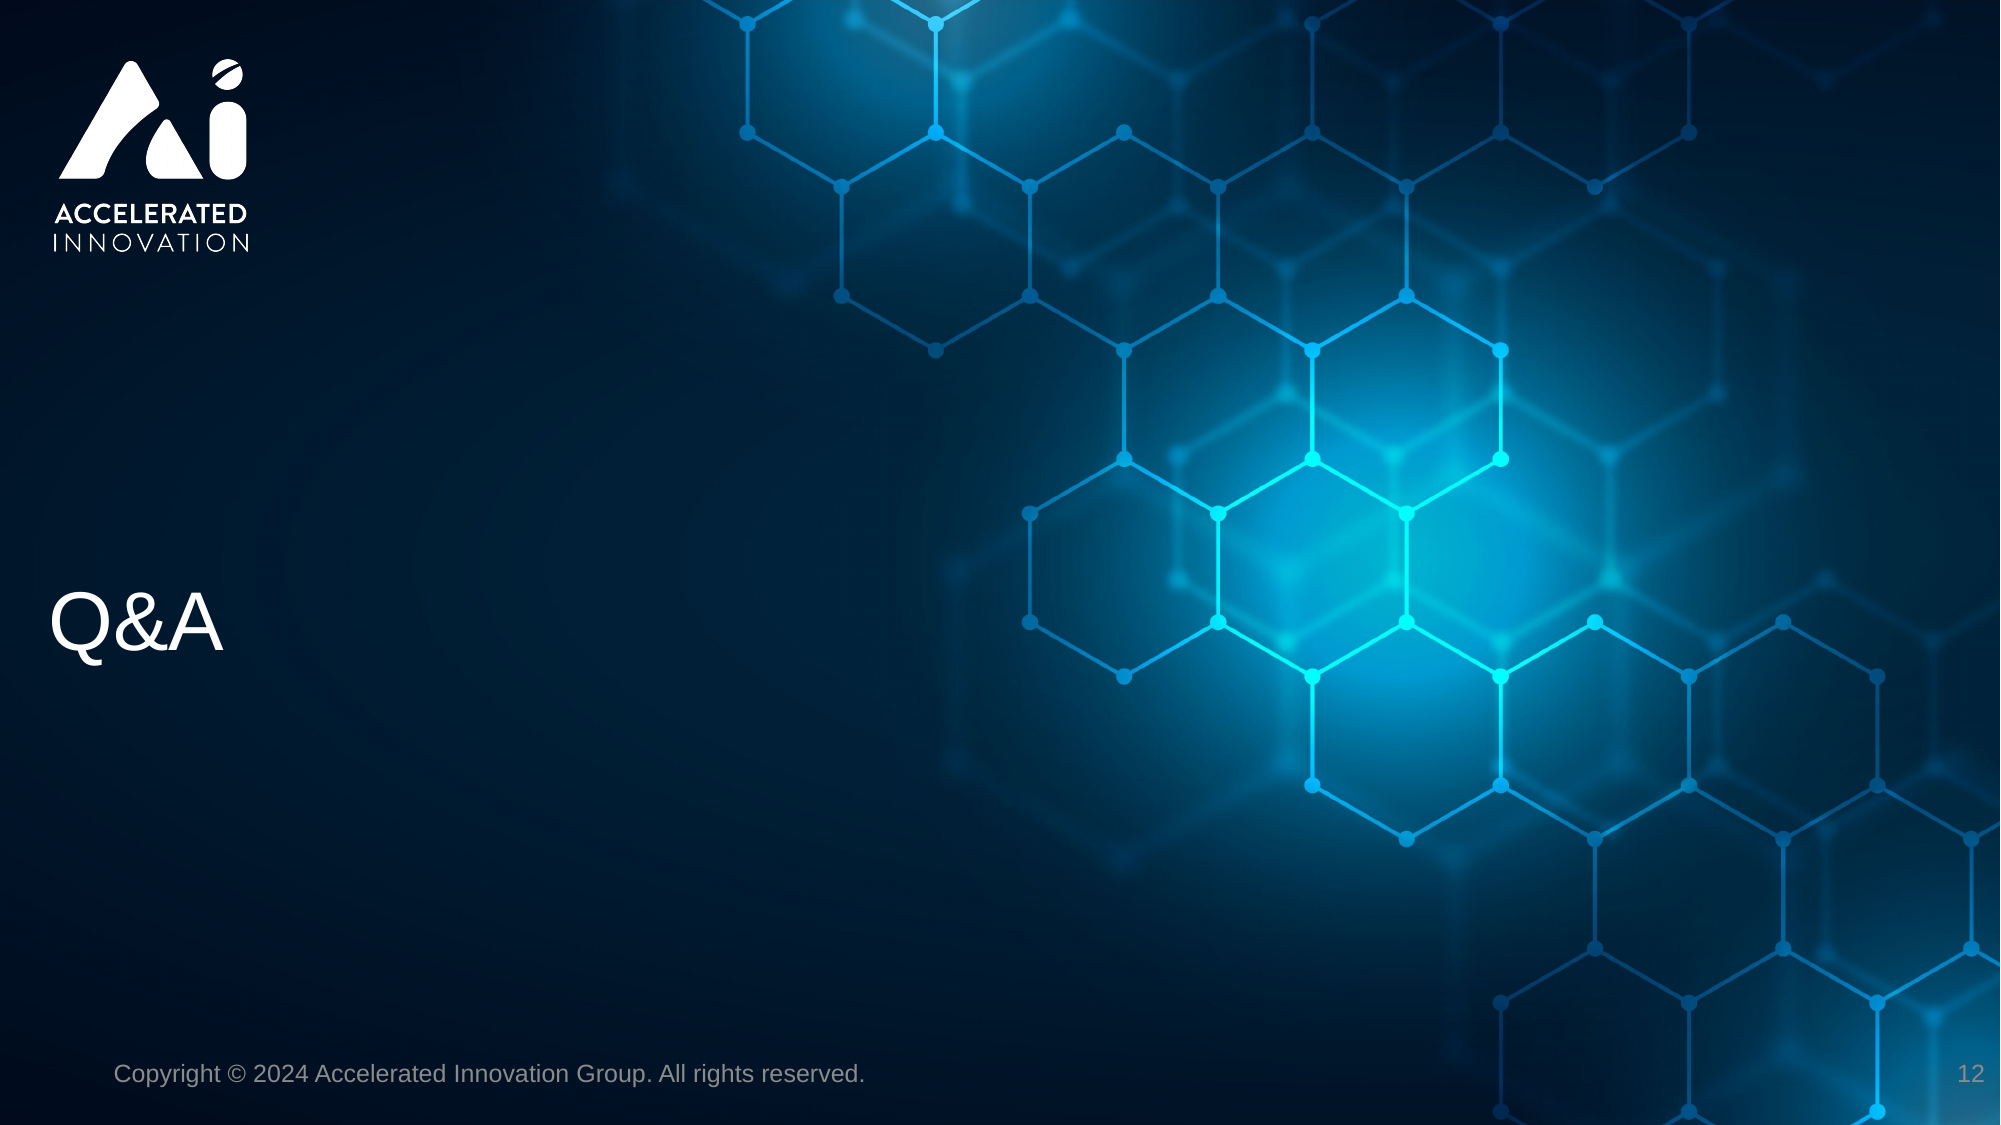

Q&A

Copyright © 2024 Accelerated Innovation Group. All rights reserved.
12